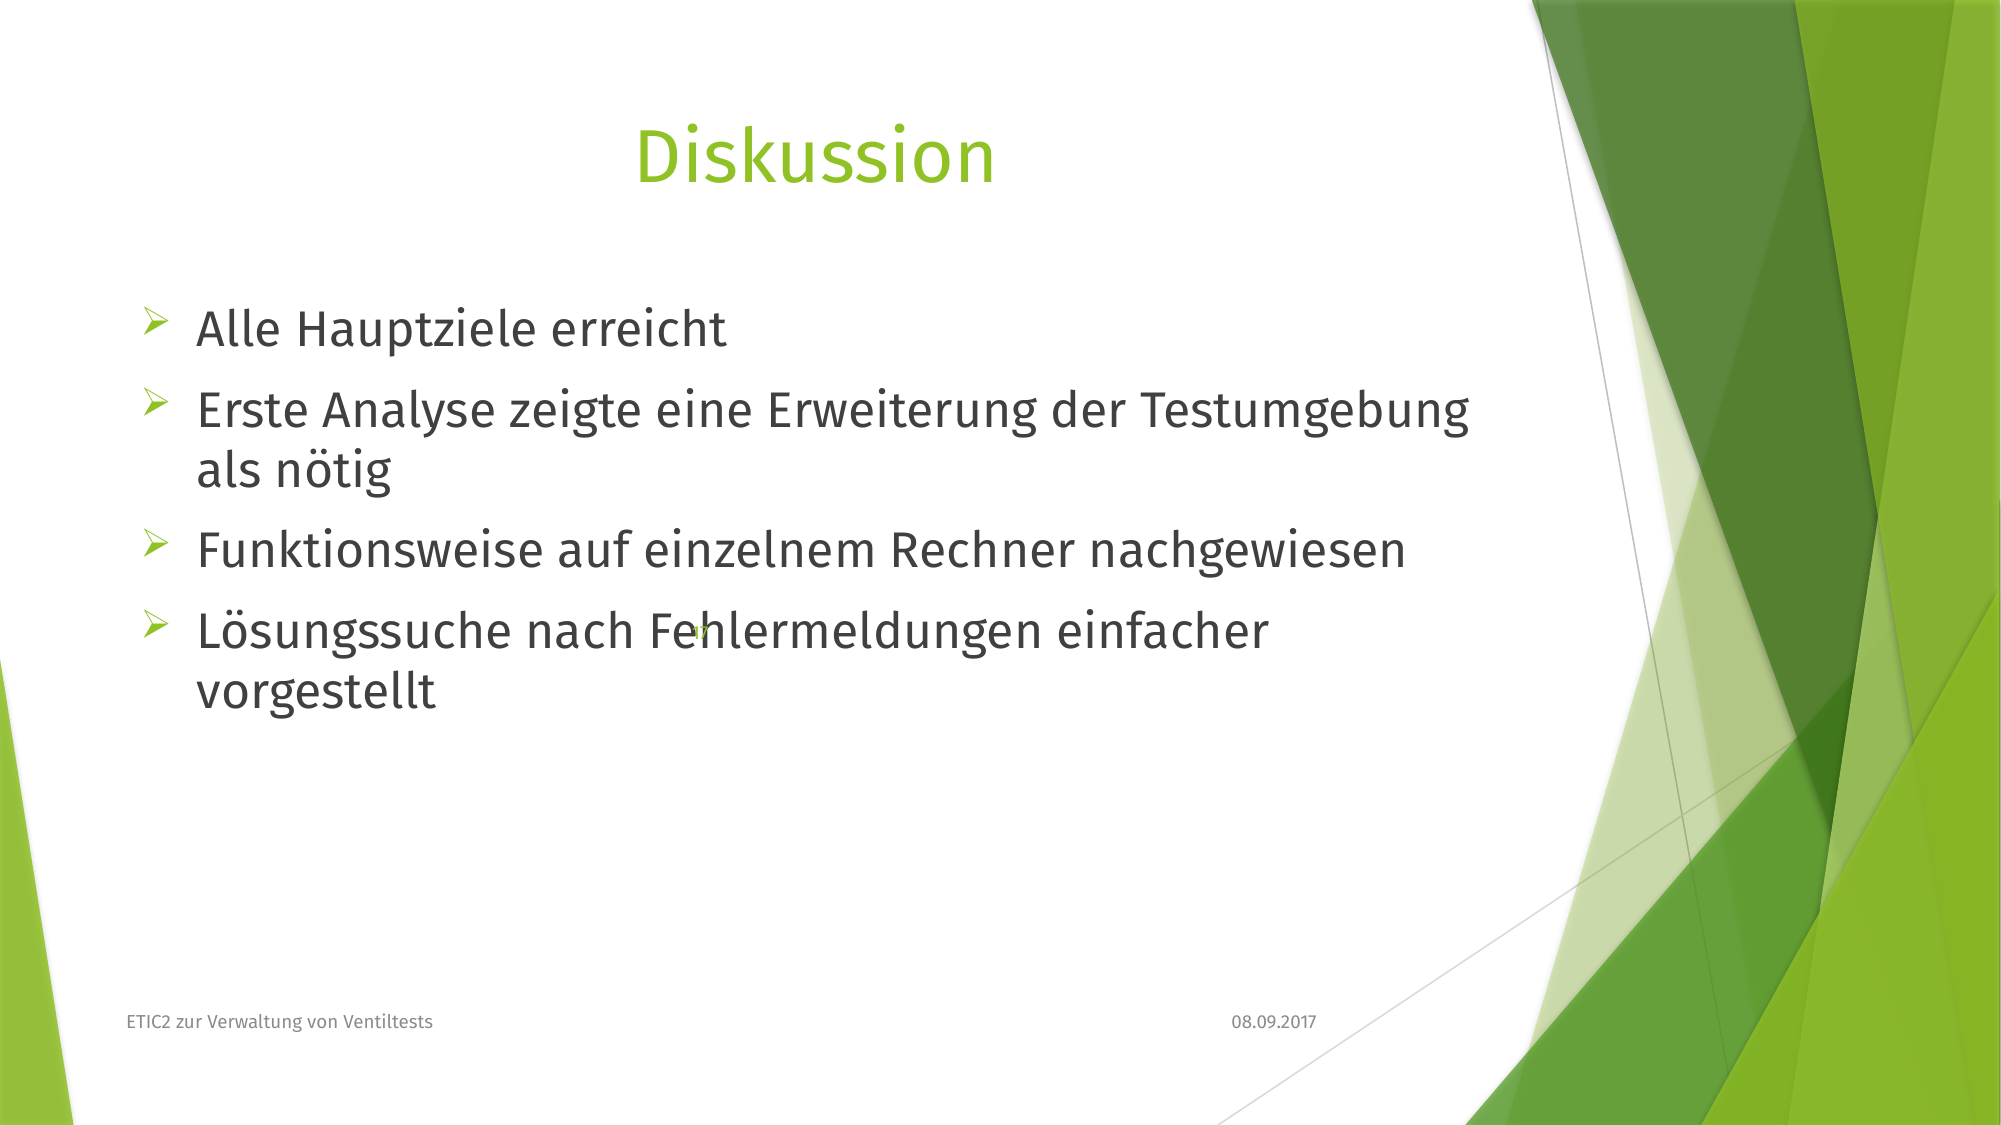

# Diskussion
Alle Hauptziele erreicht
Erste Analyse zeigte eine Erweiterung der Testumgebung als nötig
Funktionsweise auf einzelnem Rechner nachgewiesen
Lösungssuche nach Fehlermeldungen einfacher vorgestellt
17
ETIC2 zur Verwaltung von Ventiltests
08.09.2017